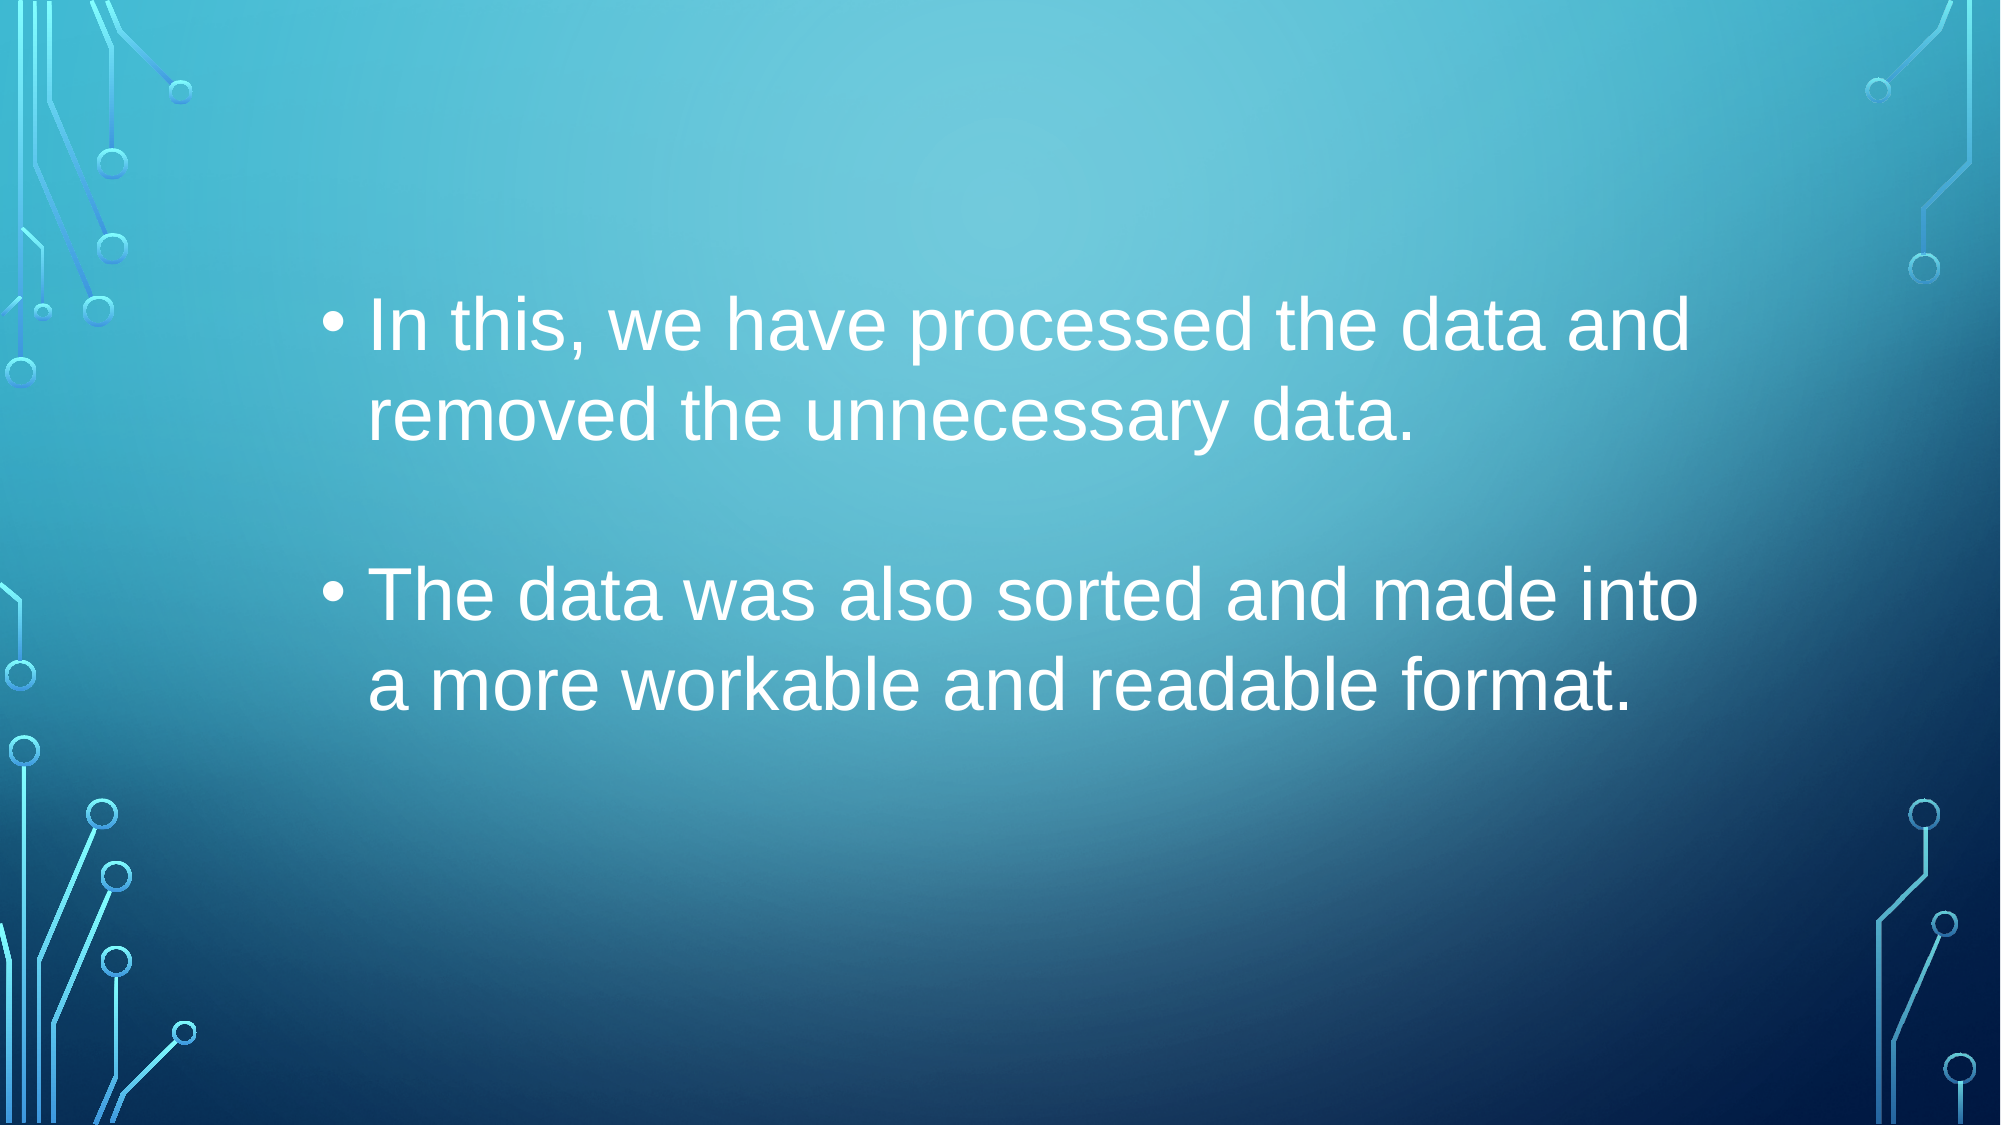

In this, we have processed the data and removed the unnecessary data.

The data was also sorted and made into a more workable and readable format.